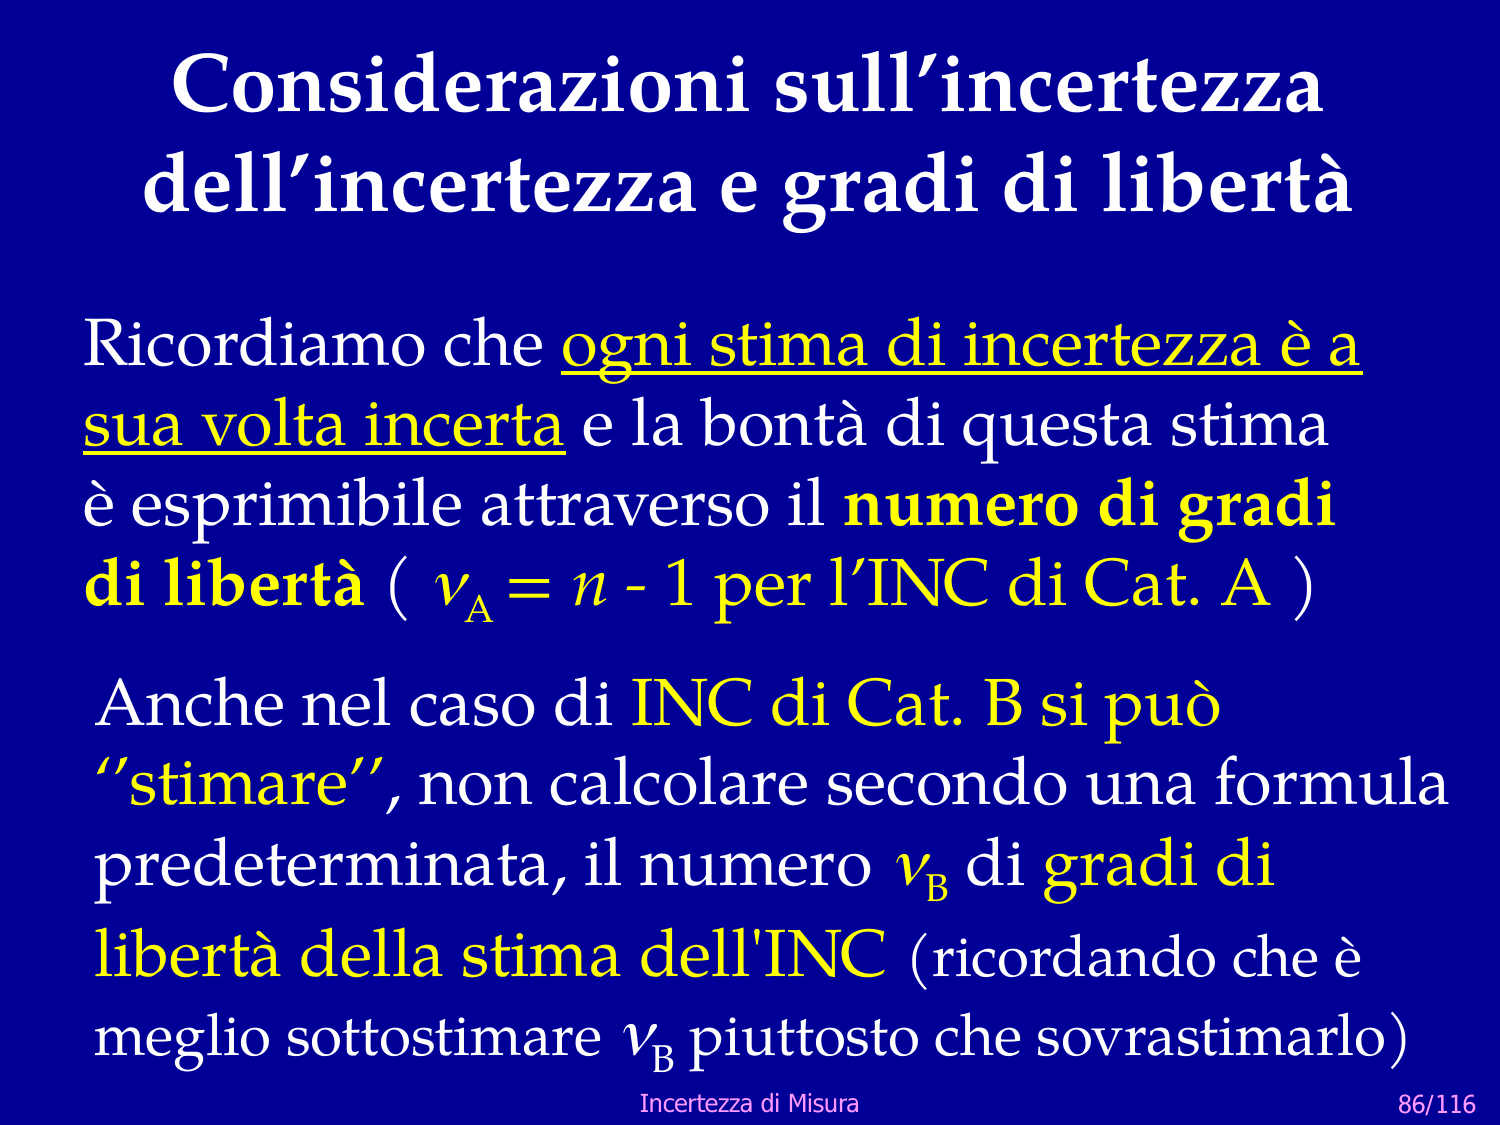

# Considerazioni sull’incertezza dell’incertezza e gradi di libertà
Ricordiamo che ogni stima di incertezza è a sua volta incerta e la bontà di questa stima è esprimibile attraverso il numero di gradi di libertà ( νA = n - 1 per l’INC di Cat. A )
Anche nel caso di INC di Cat. B si può ‘’stimare’’, non calcolare secondo una formula predeterminata, il numero νB di gradi di libertà della stima dell'INC (ricordando che è meglio sottostimare νB piuttosto che sovrastimarlo)
Incertezza di Misura